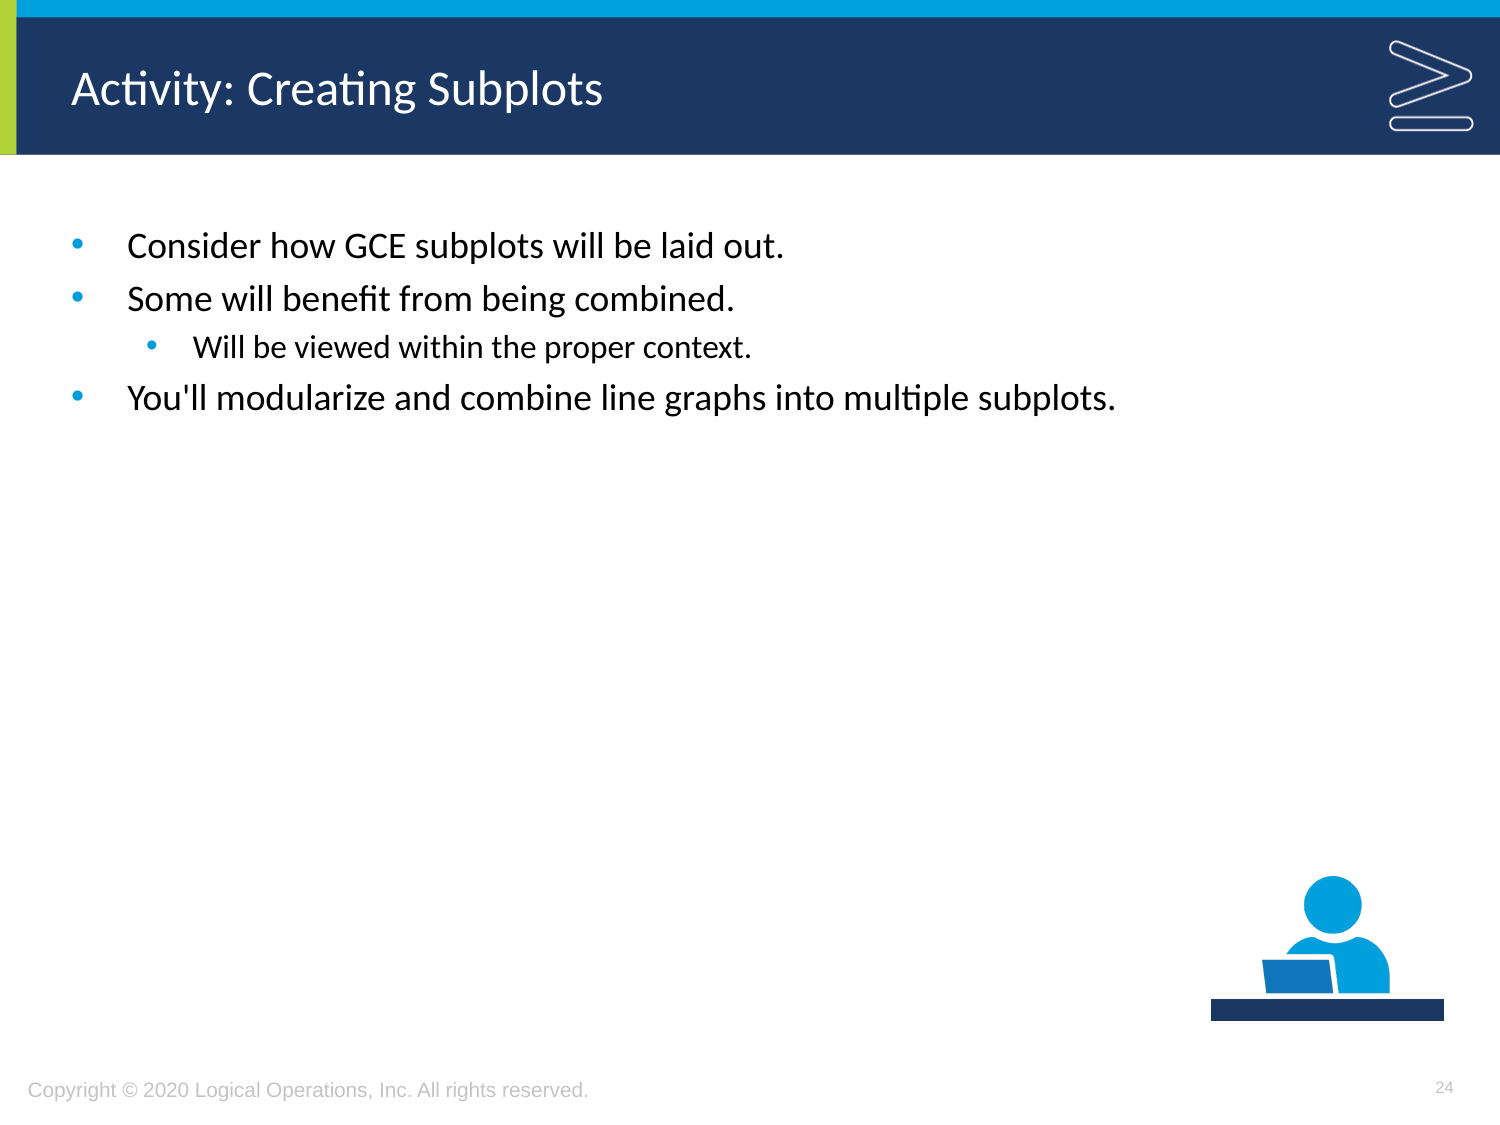

# Activity: Creating Subplots
Consider how GCE subplots will be laid out.
Some will benefit from being combined.
Will be viewed within the proper context.
You'll modularize and combine line graphs into multiple subplots.
24